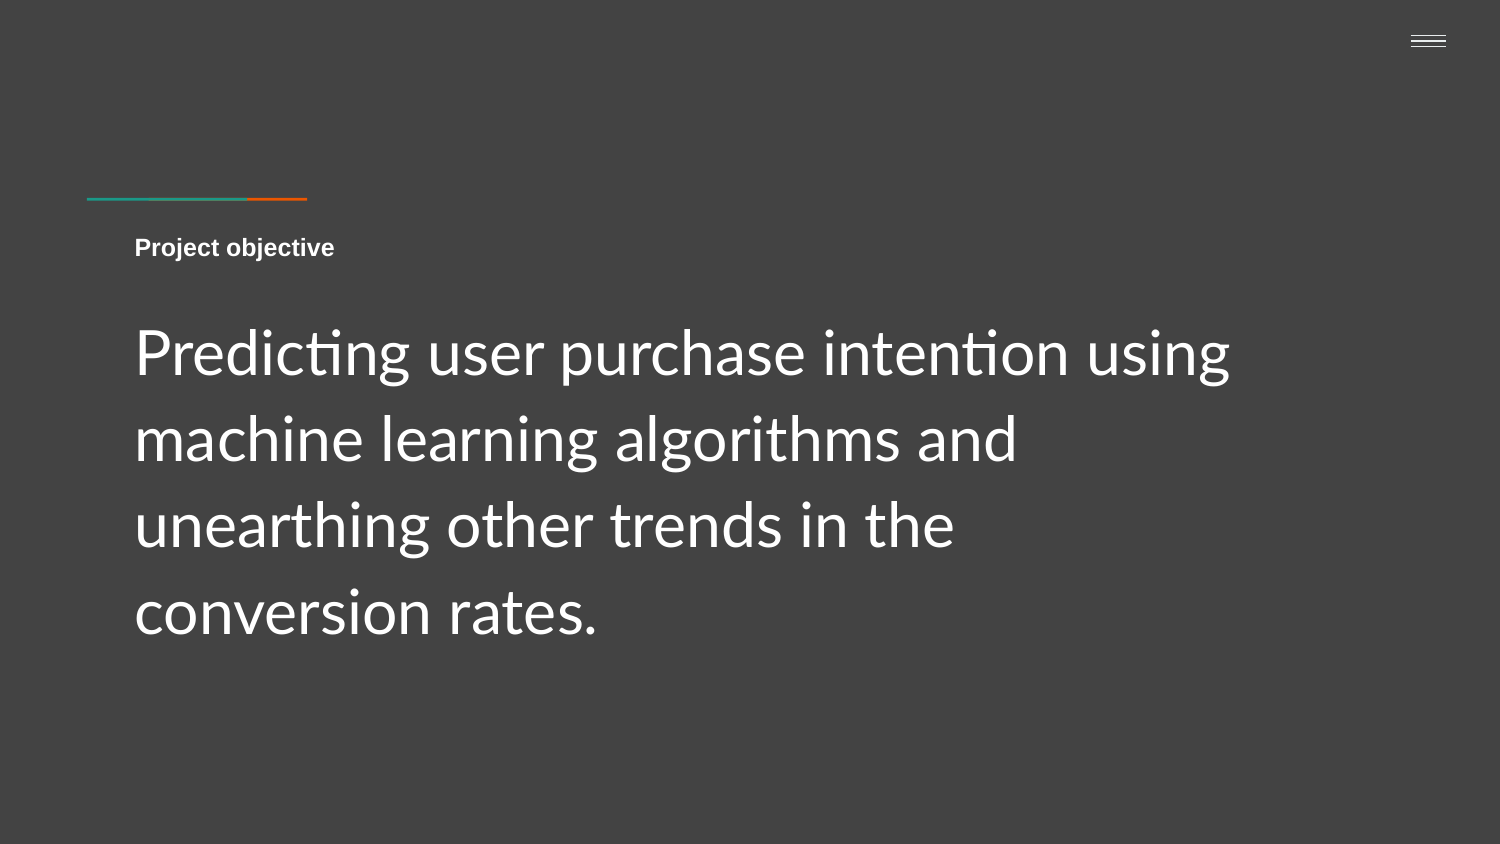

# Project objective
Predicting user purchase intention using machine learning algorithms and unearthing other trends in the conversion rates.